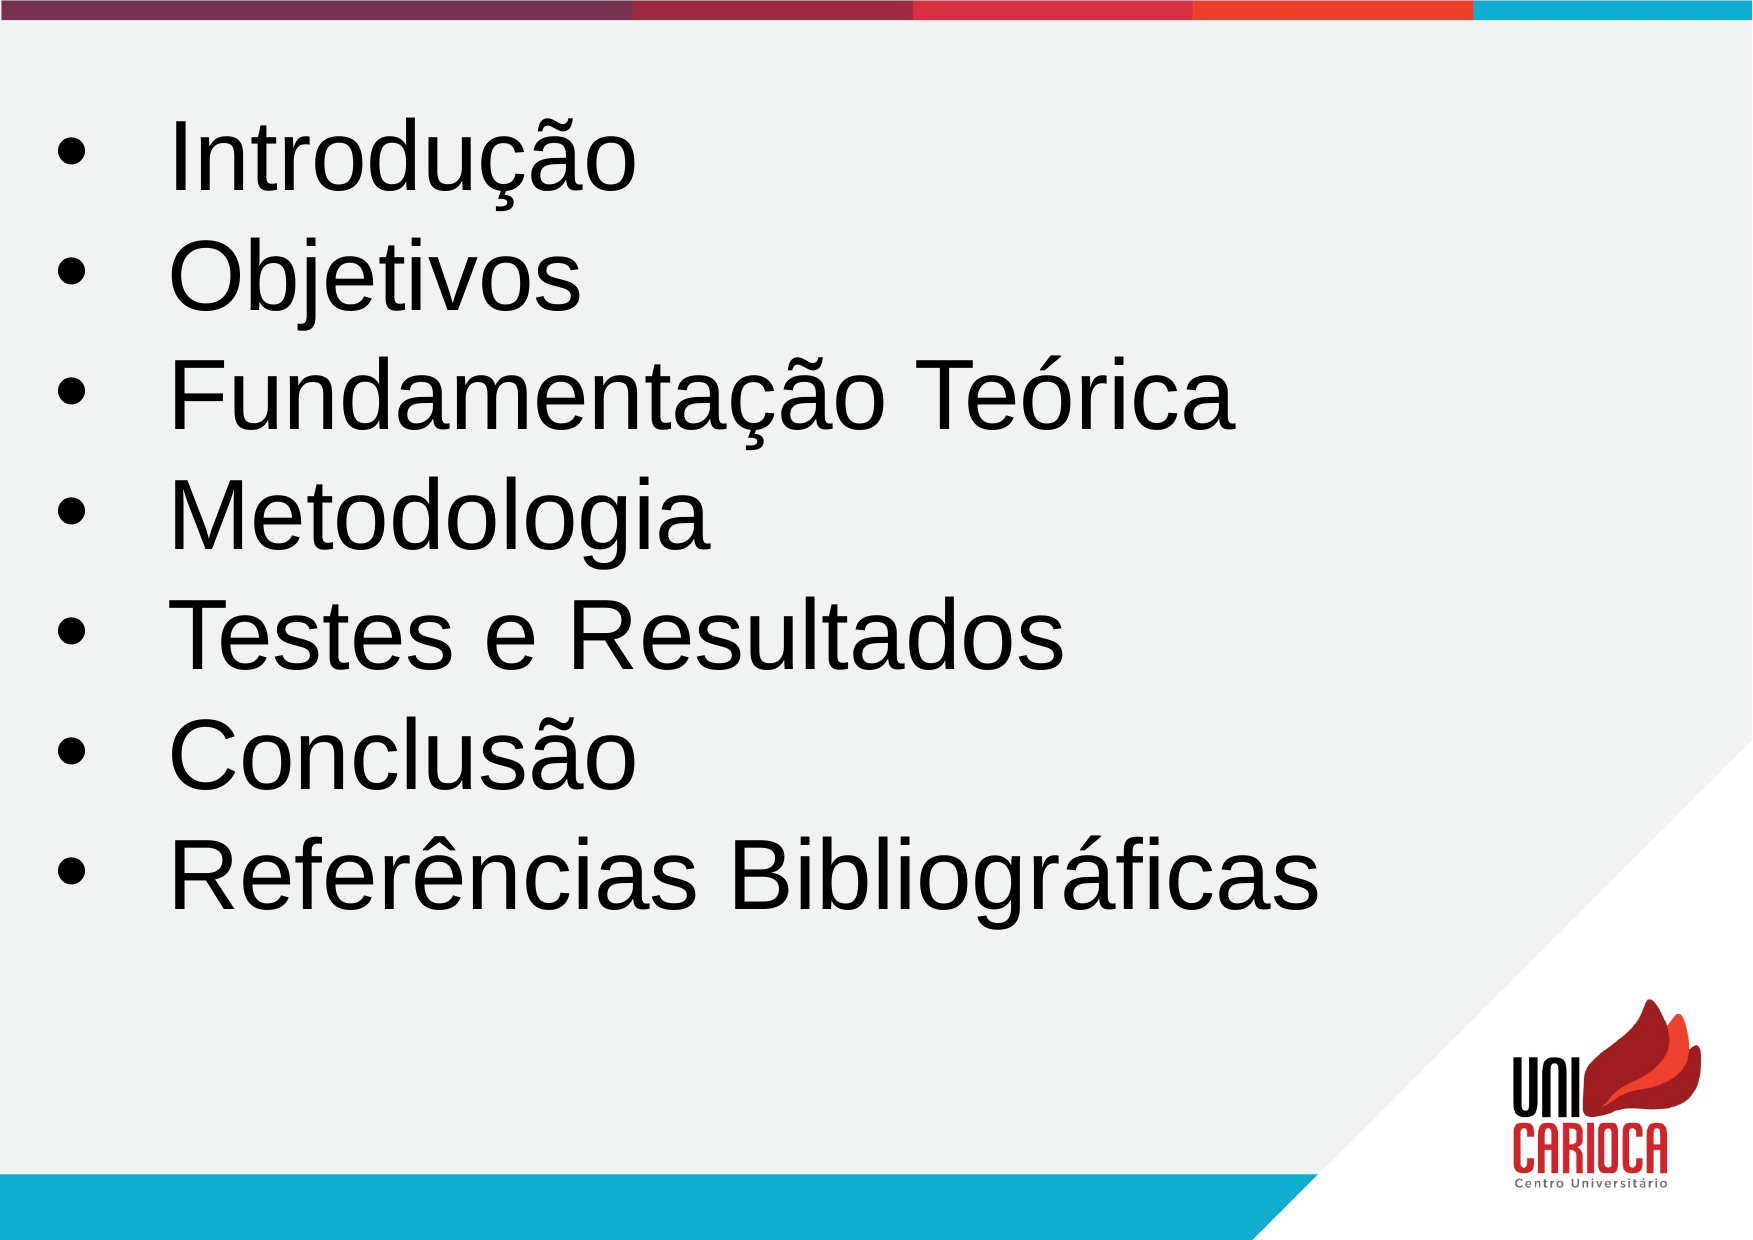

Introdução
Objetivos
Fundamentação Teórica
Metodologia
Testes e Resultados
Conclusão
Referências Bibliográficas